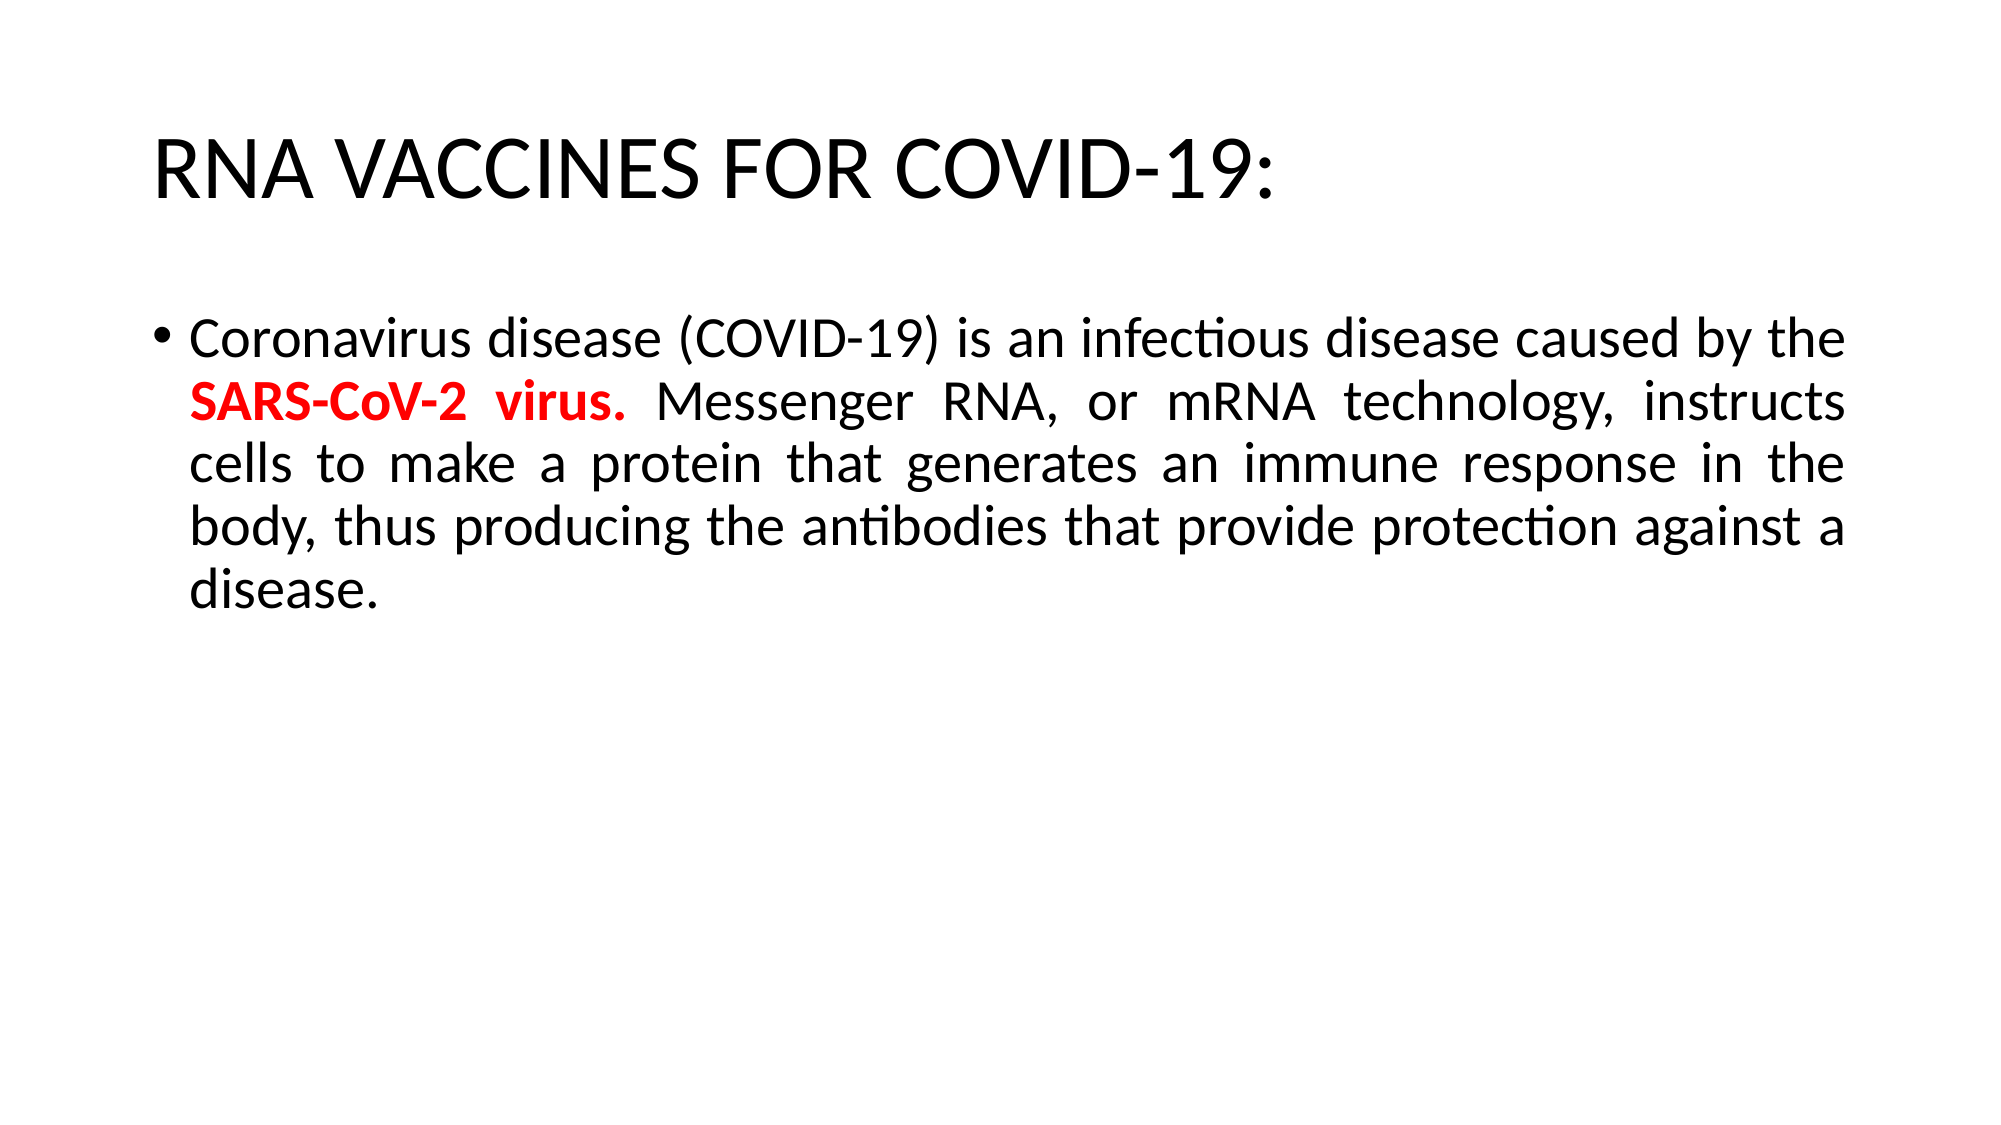

# RNA VACCINES FOR COVID-19:
Coronavirus disease (COVID-19) is an infectious disease caused by the SARS-CoV-2 virus. Messenger RNA, or mRNA technology, instructs cells to make a protein that generates an immune response in the body, thus producing the antibodies that provide protection against a disease.